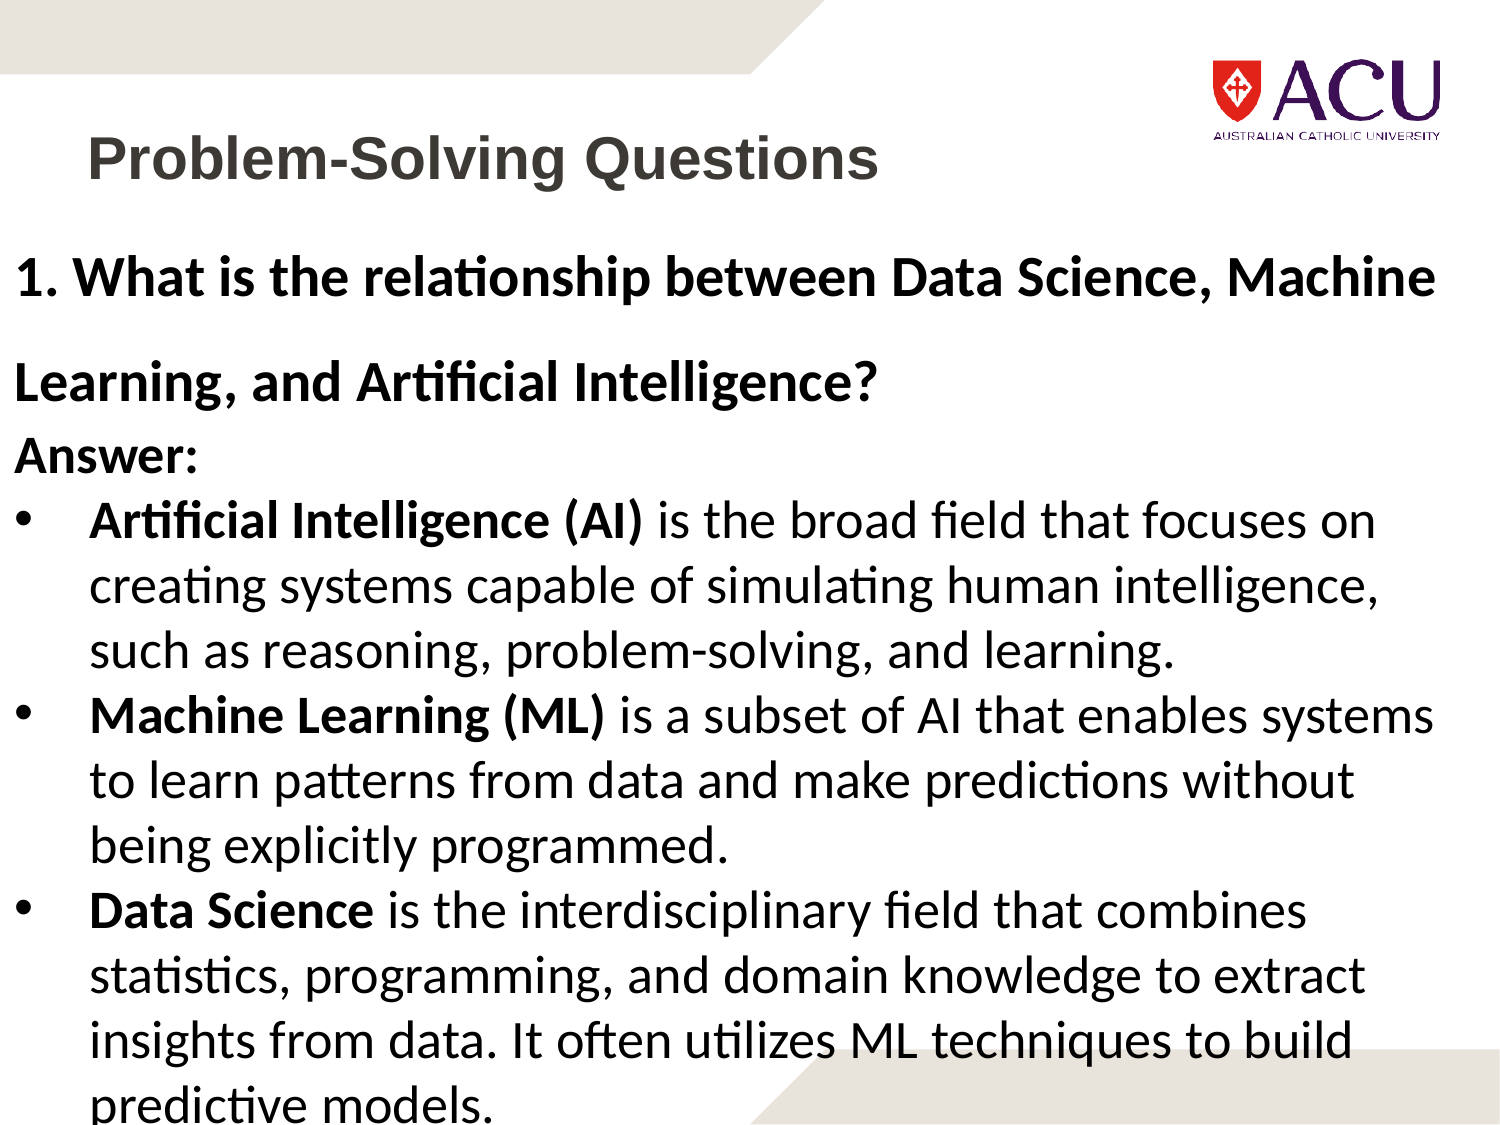

# Problem-Solving Questions
1. What is the relationship between Data Science, Machine Learning, and Artificial Intelligence?
Answer:
Artificial Intelligence (AI) is the broad field that focuses on creating systems capable of simulating human intelligence, such as reasoning, problem-solving, and learning.
Machine Learning (ML) is a subset of AI that enables systems to learn patterns from data and make predictions without being explicitly programmed.
Data Science is the interdisciplinary field that combines statistics, programming, and domain knowledge to extract insights from data. It often utilizes ML techniques to build predictive models.